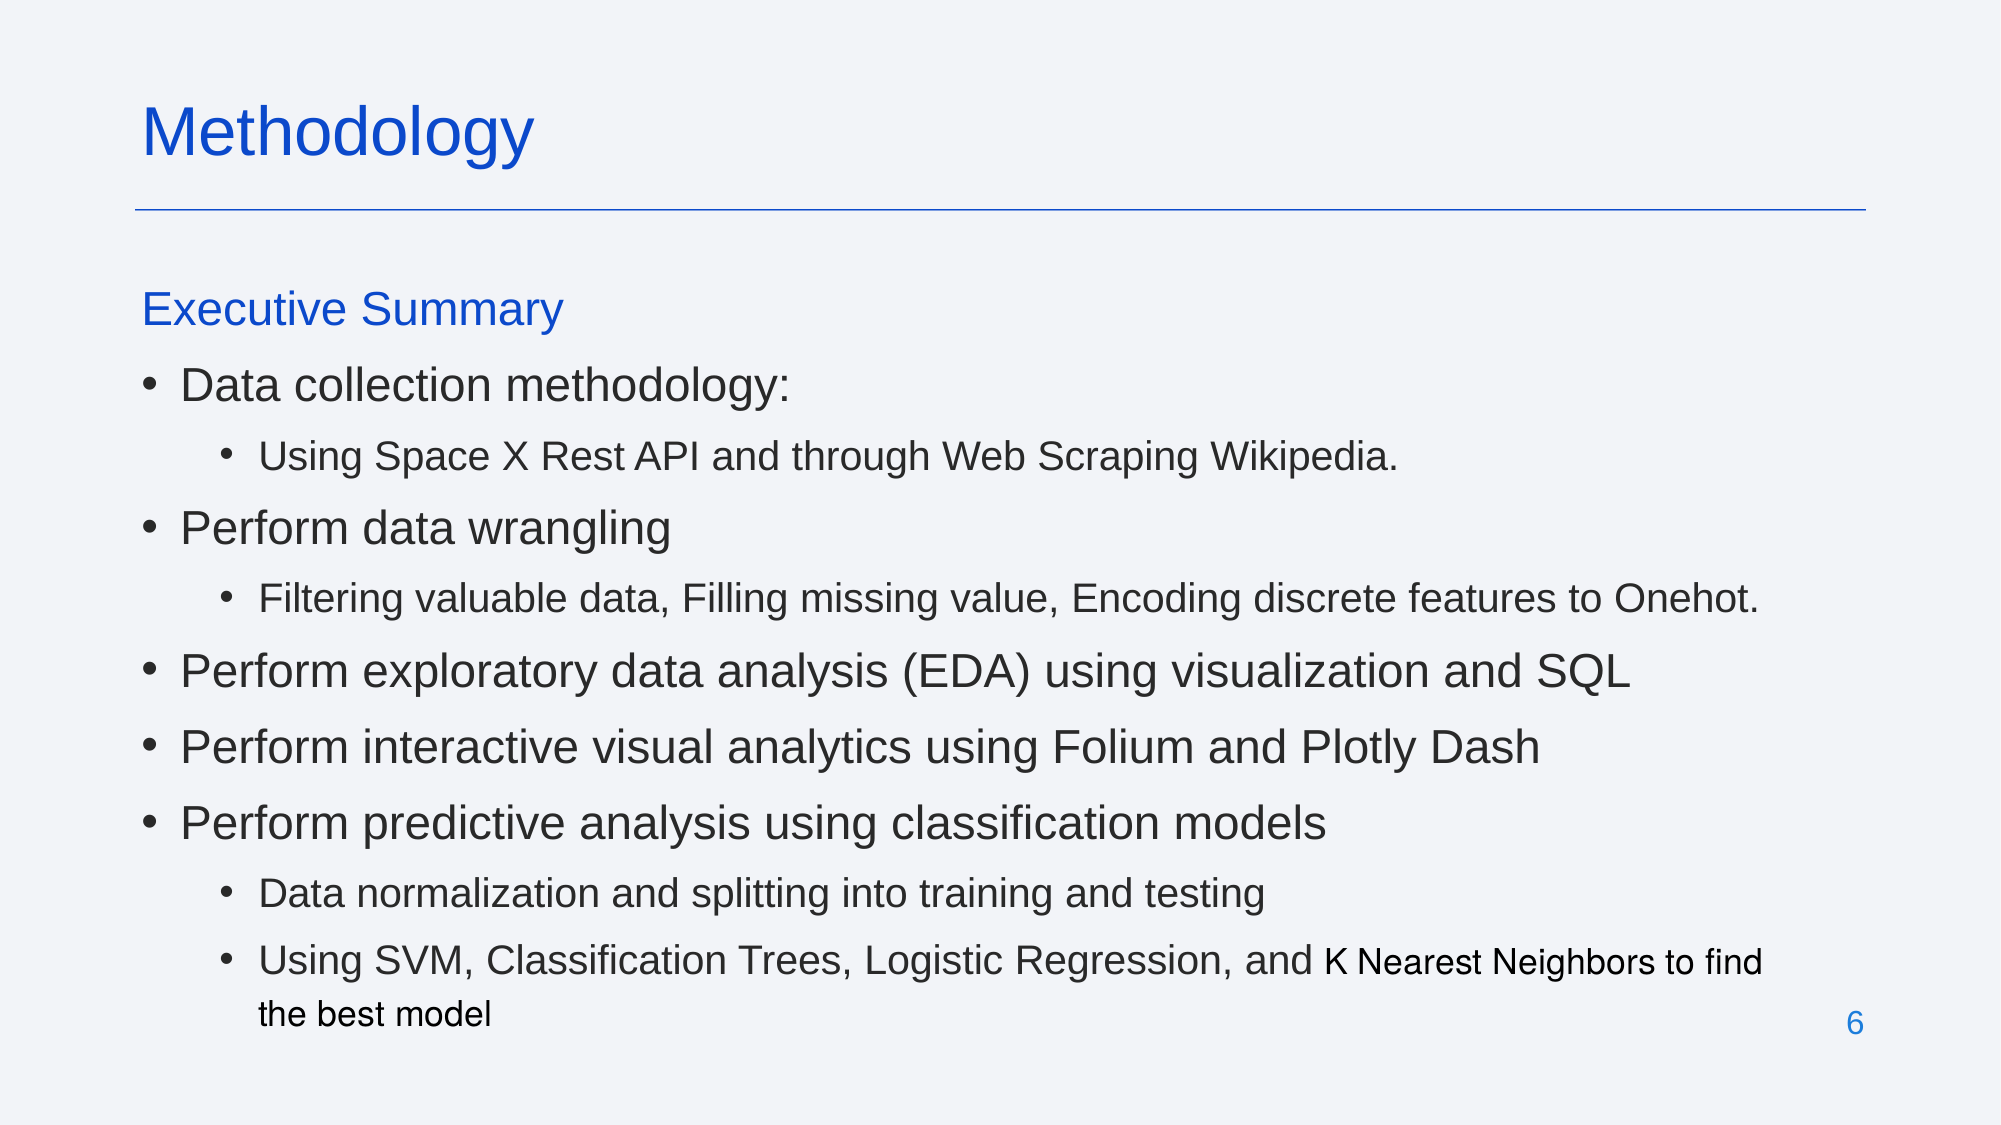

Methodology
Executive Summary
Data collection methodology:
Using Space X Rest API and through Web Scraping Wikipedia.
Perform data wrangling
Filtering valuable data, Filling missing value, Encoding discrete features to Onehot.
Perform exploratory data analysis (EDA) using visualization and SQL
Perform interactive visual analytics using Folium and Plotly Dash
Perform predictive analysis using classification models
Data normalization and splitting into training and testing
Using SVM, Classification Trees, Logistic Regression, and K Nearest Neighbors to find the best model

6